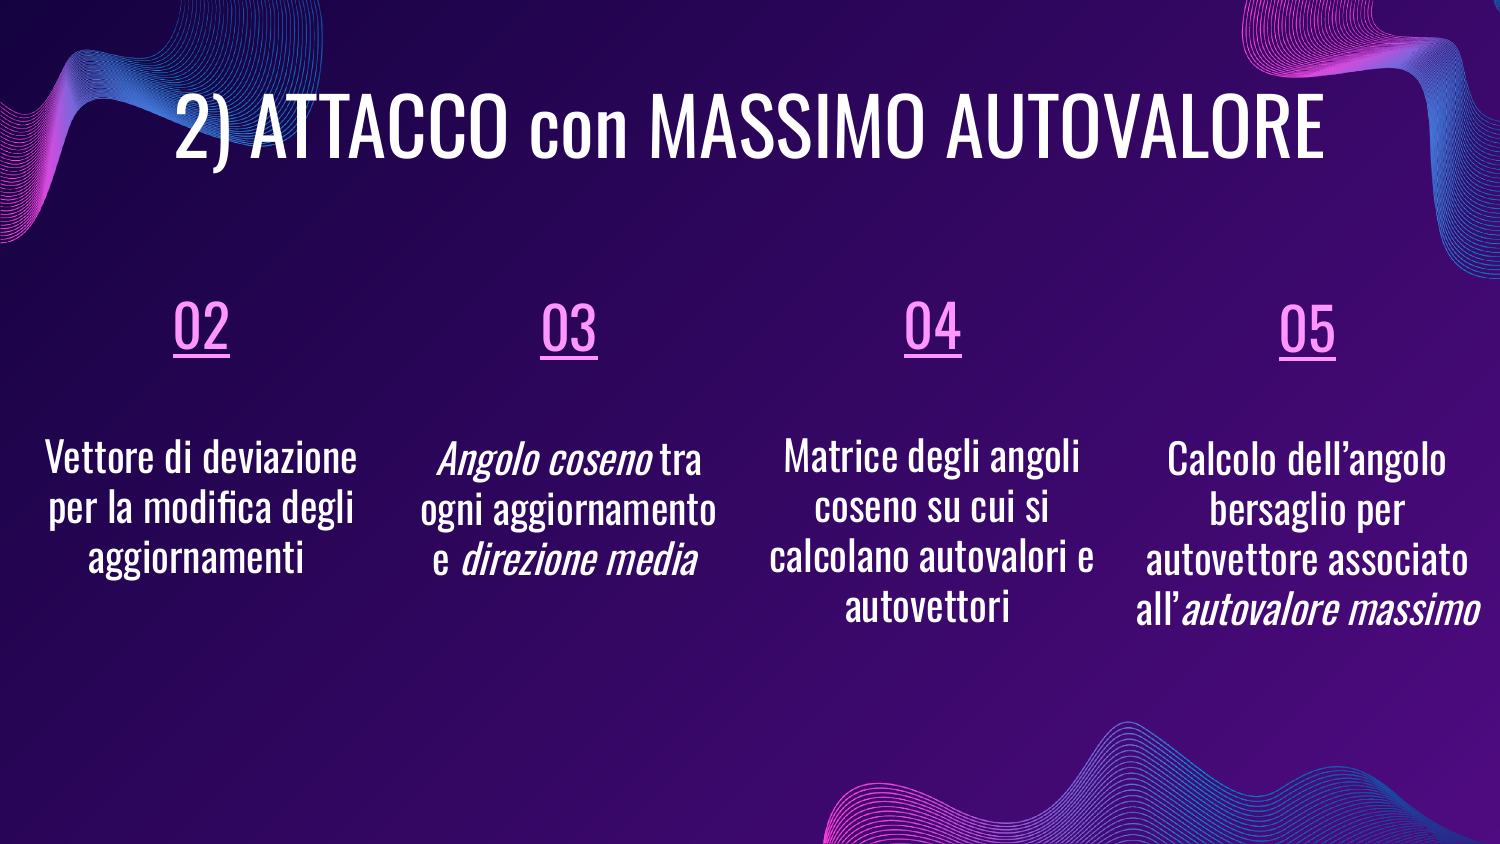

2) ATTACCO con MASSIMO AUTOVALORE
04

Matrice degli angoli coseno su cui si calcolano autovalori e autovettori
03

Angolo coseno tra ogni aggiornamento e direzione media

05

Calcolo dell’angolo bersaglio per autovettore associato all’autovalore massimo
02

Vettore di deviazione per la modifica degli aggiornamenti